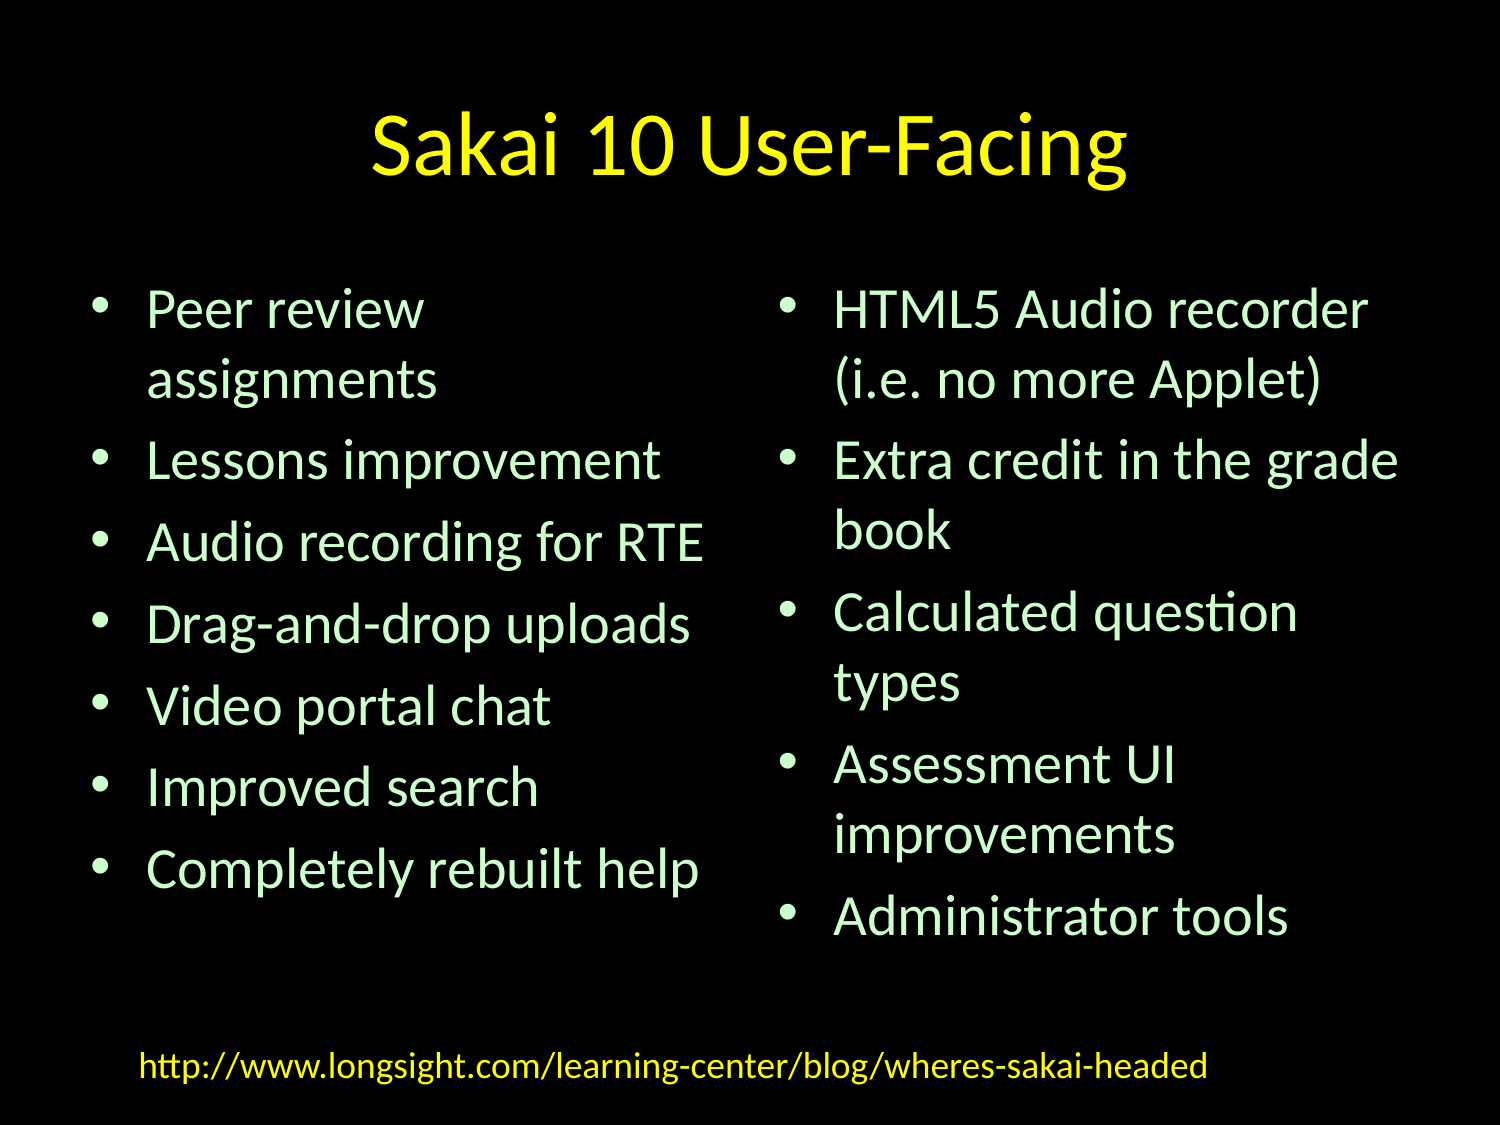

# Sakai 10 User-Facing
Peer review assignments
Lessons improvement
Audio recording for RTE
Drag-and-drop uploads
Video portal chat
Improved search
Completely rebuilt help
HTML5 Audio recorder (i.e. no more Applet)
Extra credit in the grade book
Calculated question types
Assessment UI improvements
Administrator tools
http://www.longsight.com/learning-center/blog/wheres-sakai-headed